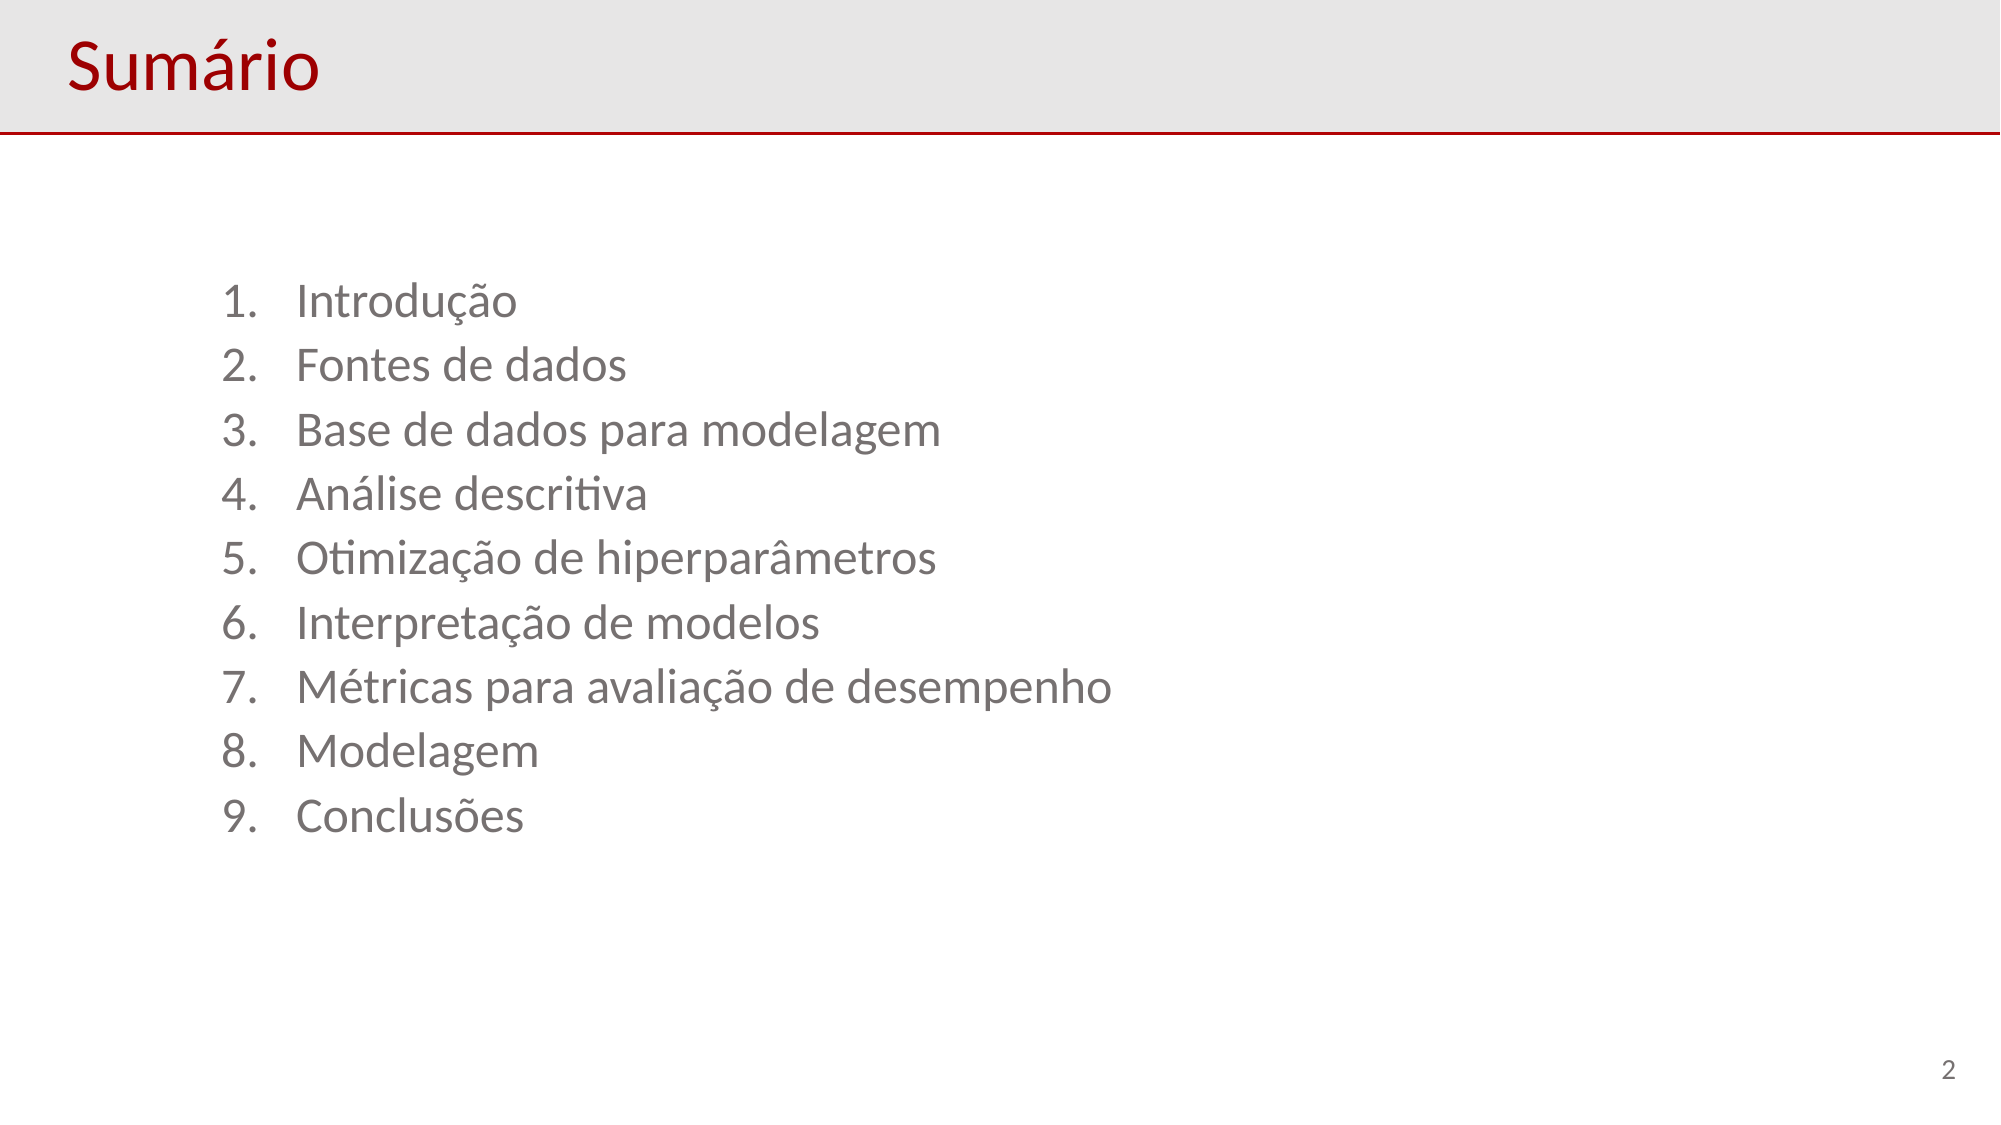

# Sumário
Introdução
Fontes de dados
Base de dados para modelagem
Análise descritiva
Otimização de hiperparâmetros
Interpretação de modelos
Métricas para avaliação de desempenho
Modelagem
Conclusões
2